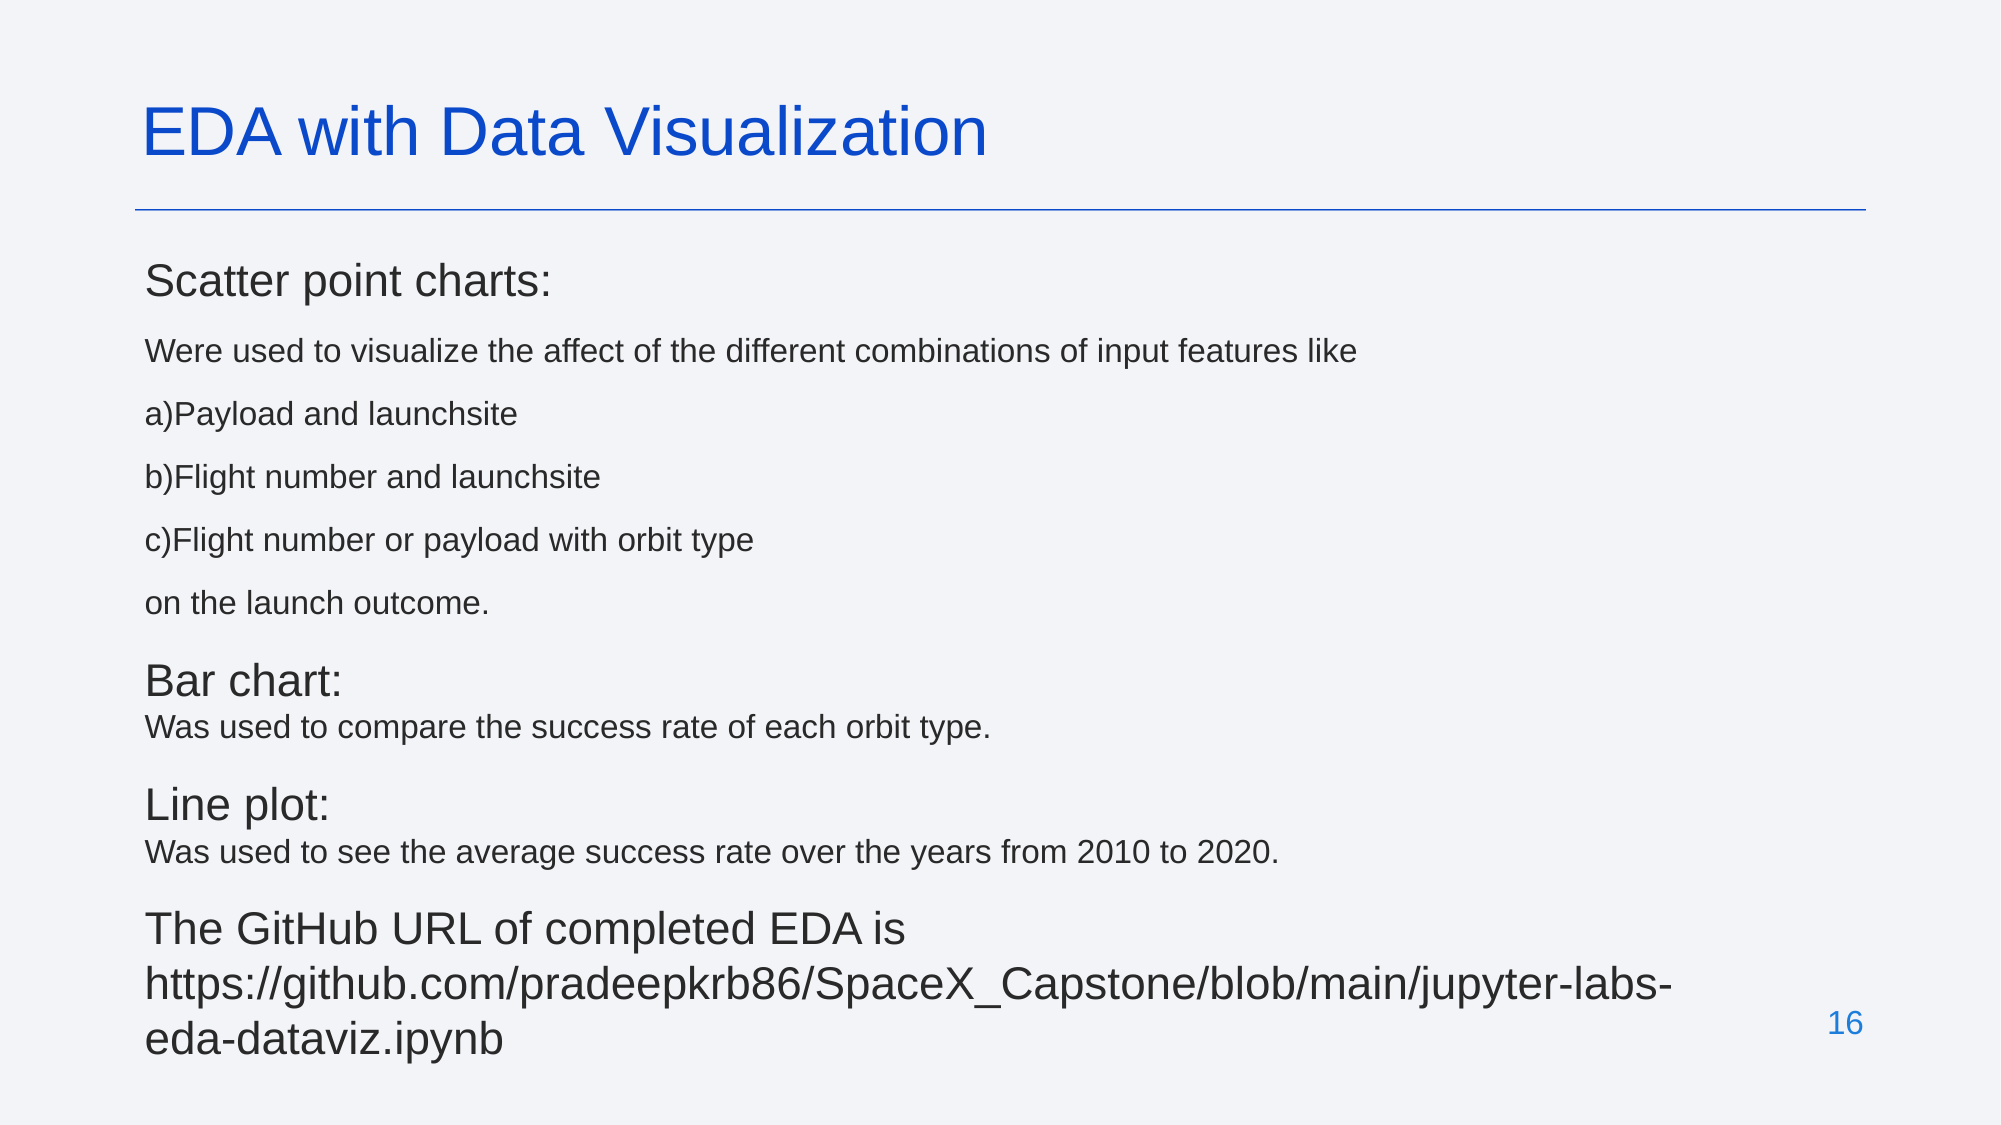

EDA with Data Visualization
Scatter point charts:
Were used to visualize the affect of the different combinations of input features like
a)Payload and launchsite
b)Flight number and launchsite
c)Flight number or payload with orbit type
on the launch outcome.
Bar chart:
Was used to compare the success rate of each orbit type.
Line plot:
Was used to see the average success rate over the years from 2010 to 2020.
The GitHub URL of completed EDA is https://github.com/pradeepkrb86/SpaceX_Capstone/blob/main/jupyter-labs-eda-dataviz.ipynb
16